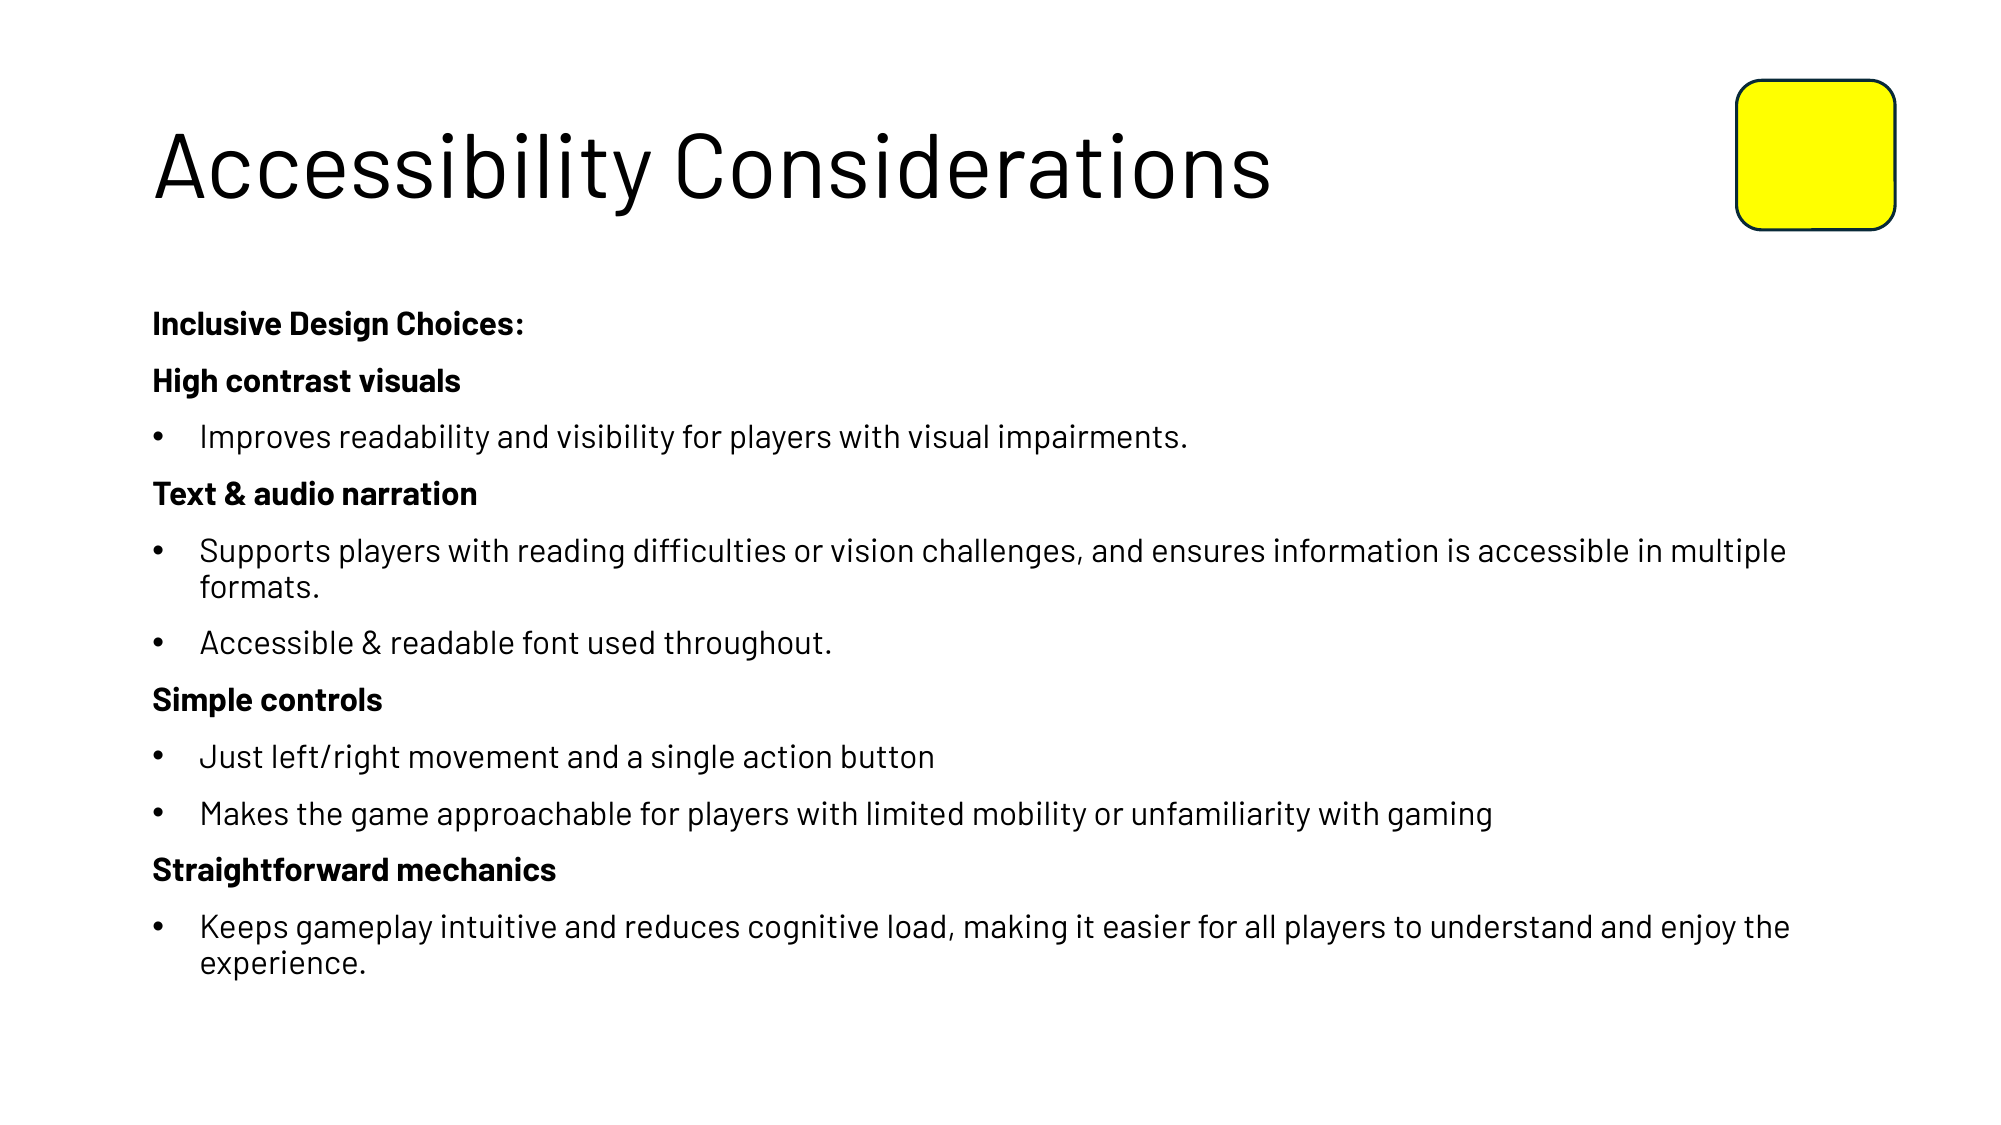

# Accessibility Considerations

Inclusive Design Choices:
High contrast visuals
Improves readability and visibility for players with visual impairments.
Text & audio narration
Supports players with reading difficulties or vision challenges, and ensures information is accessible in multiple formats.
Accessible & readable font used throughout.
Simple controls
Just left/right movement and a single action button
Makes the game approachable for players with limited mobility or unfamiliarity with gaming
Straightforward mechanics
Keeps gameplay intuitive and reduces cognitive load, making it easier for all players to understand and enjoy the experience.